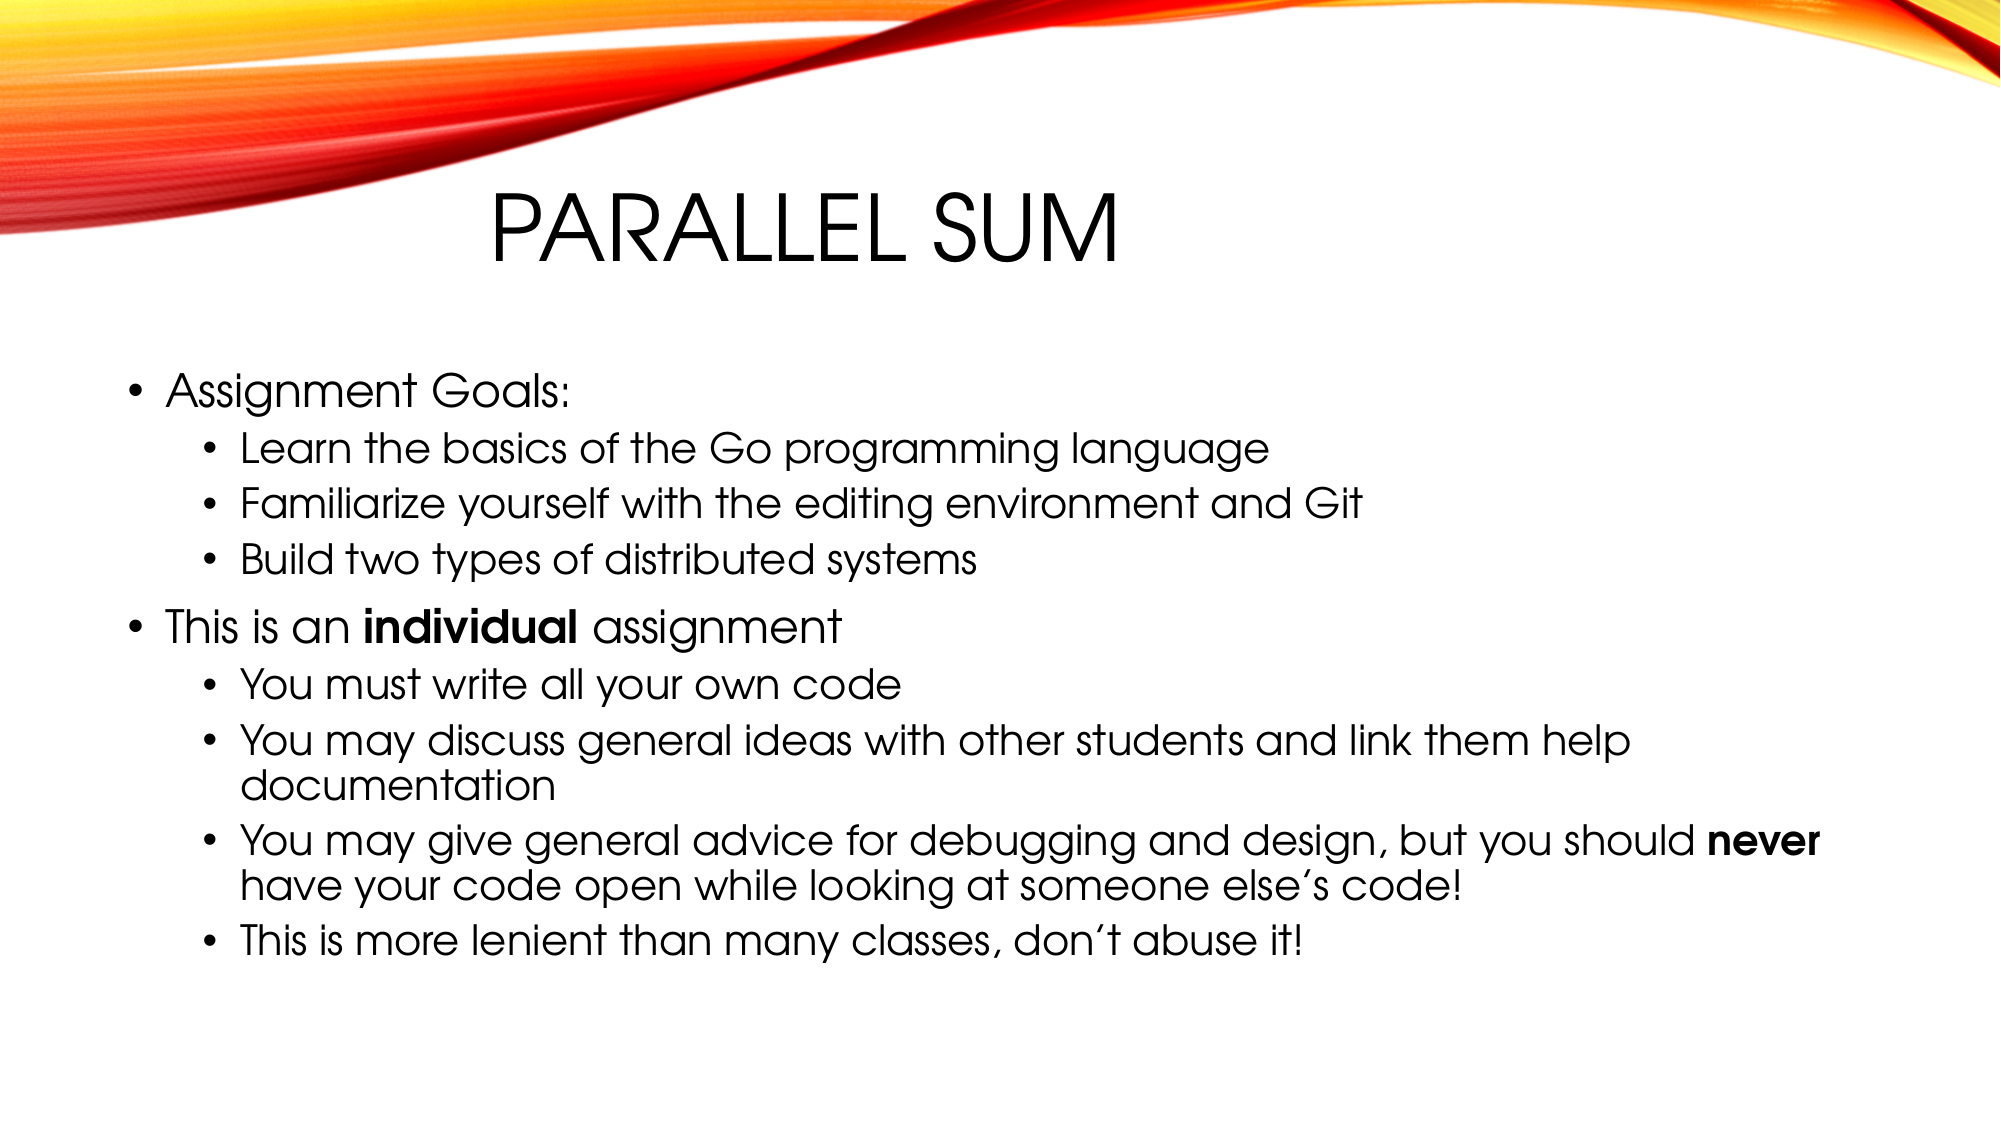

# Parallel Sum
Assignment Goals:
Learn the basics of the Go programming language
Familiarize yourself with the editing environment and Git
Build two types of distributed systems
This is an individual assignment
You must write all your own code
You may discuss general ideas with other students and link them help documentation
You may give general advice for debugging and design, but you should never have your code open while looking at someone else’s code!
This is more lenient than many classes, don’t abuse it!